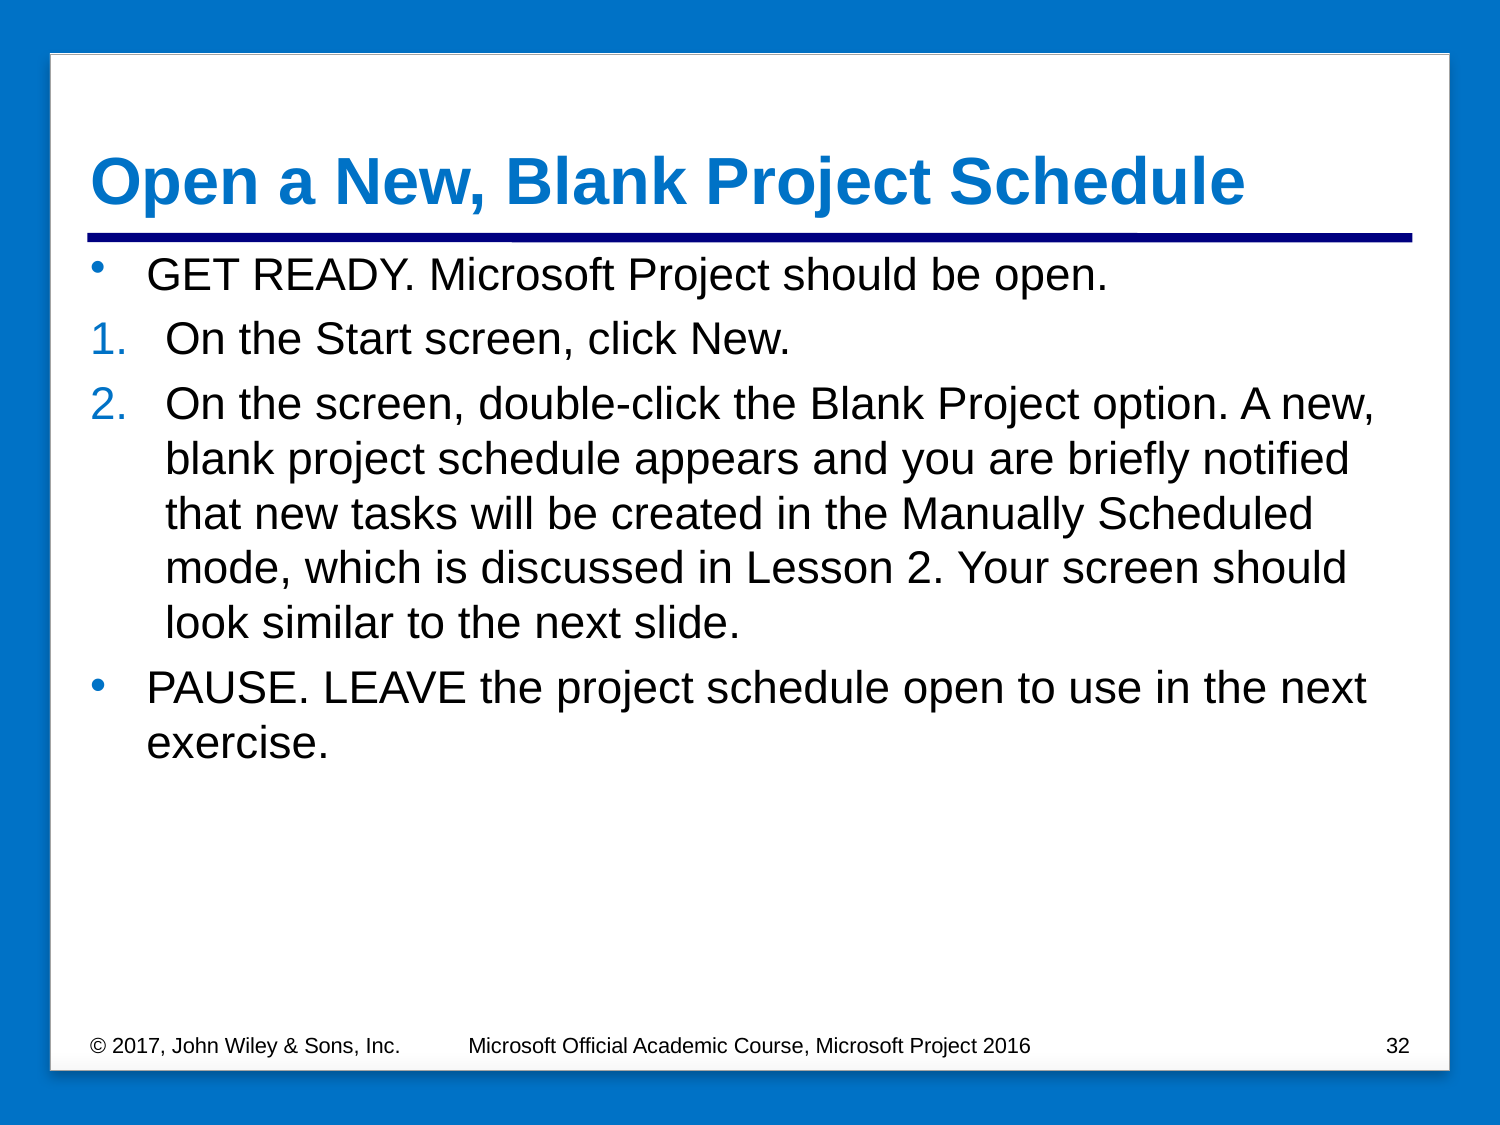

# Open a New, Blank Project Schedule
GET READY. Microsoft Project should be open.
On the Start screen, click New.
On the screen, double-click the Blank Project option. A new, blank project schedule appears and you are briefly notified that new tasks will be created in the Manually Scheduled mode, which is discussed in Lesson 2. Your screen should look similar to the next slide.
PAUSE. LEAVE the project schedule open to use in the next exercise.

© 2017, John Wiley & Sons, Inc.
Microsoft Official Academic Course, Microsoft Project 2016
32